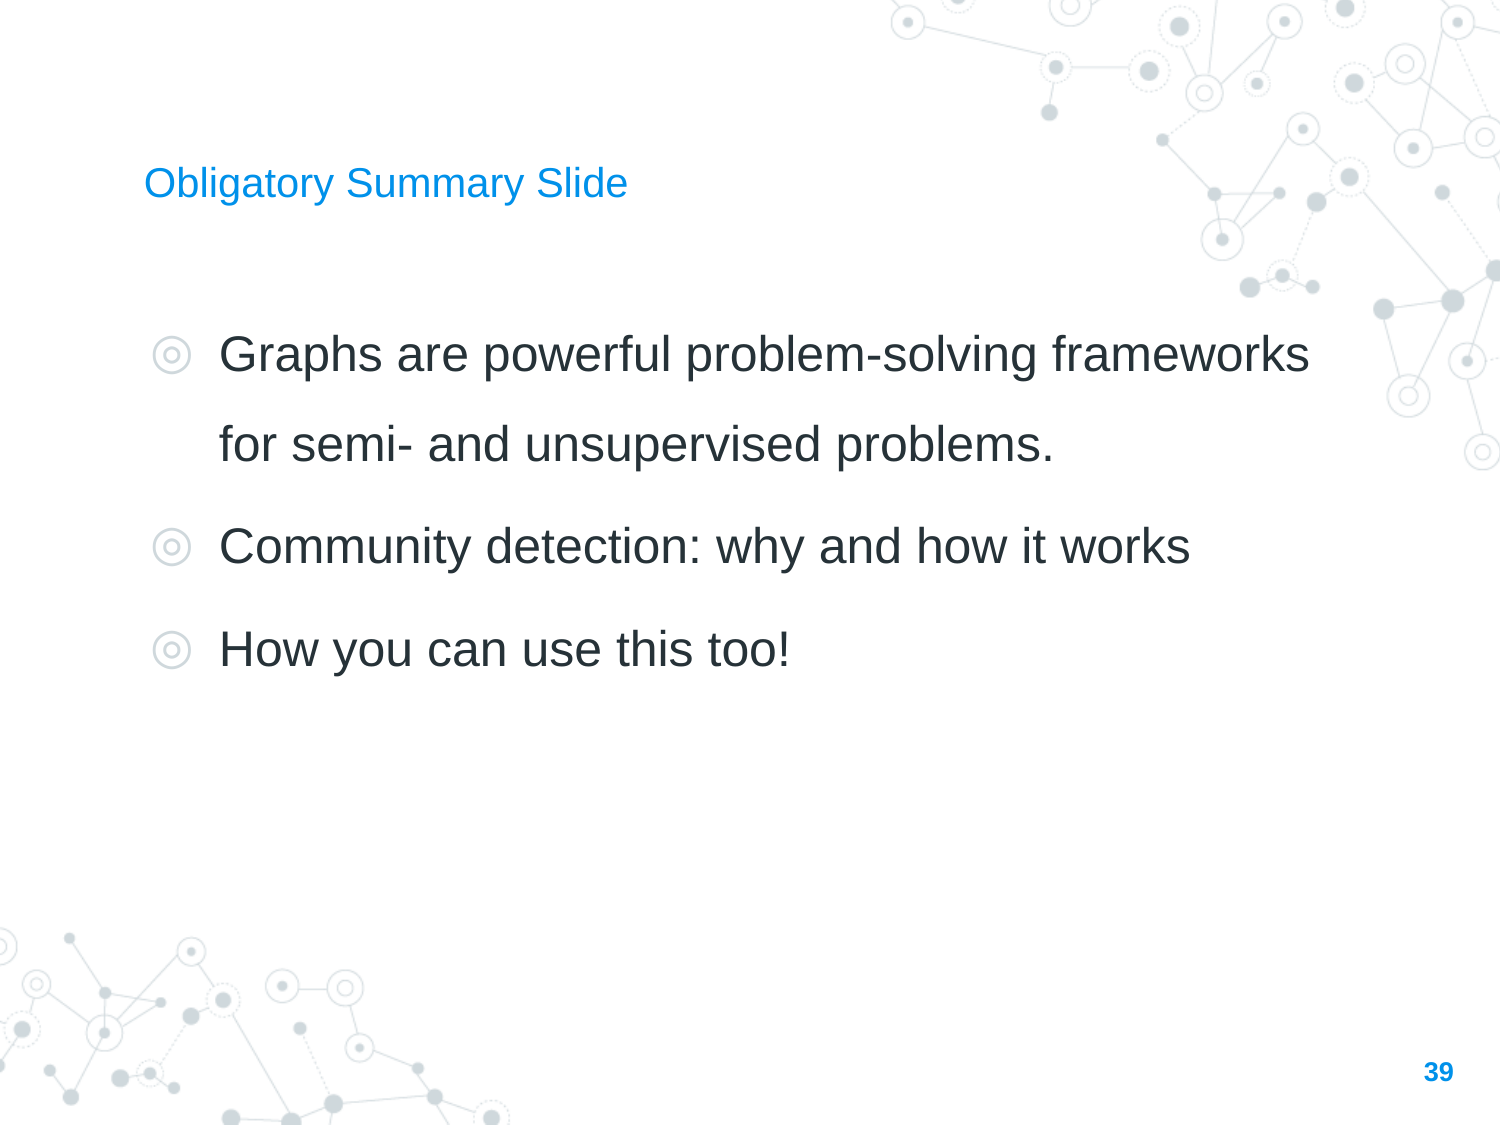

# Obligatory Summary Slide
Graphs are powerful problem-solving frameworks for semi- and unsupervised problems.
Community detection: why and how it works
How you can use this too!

39